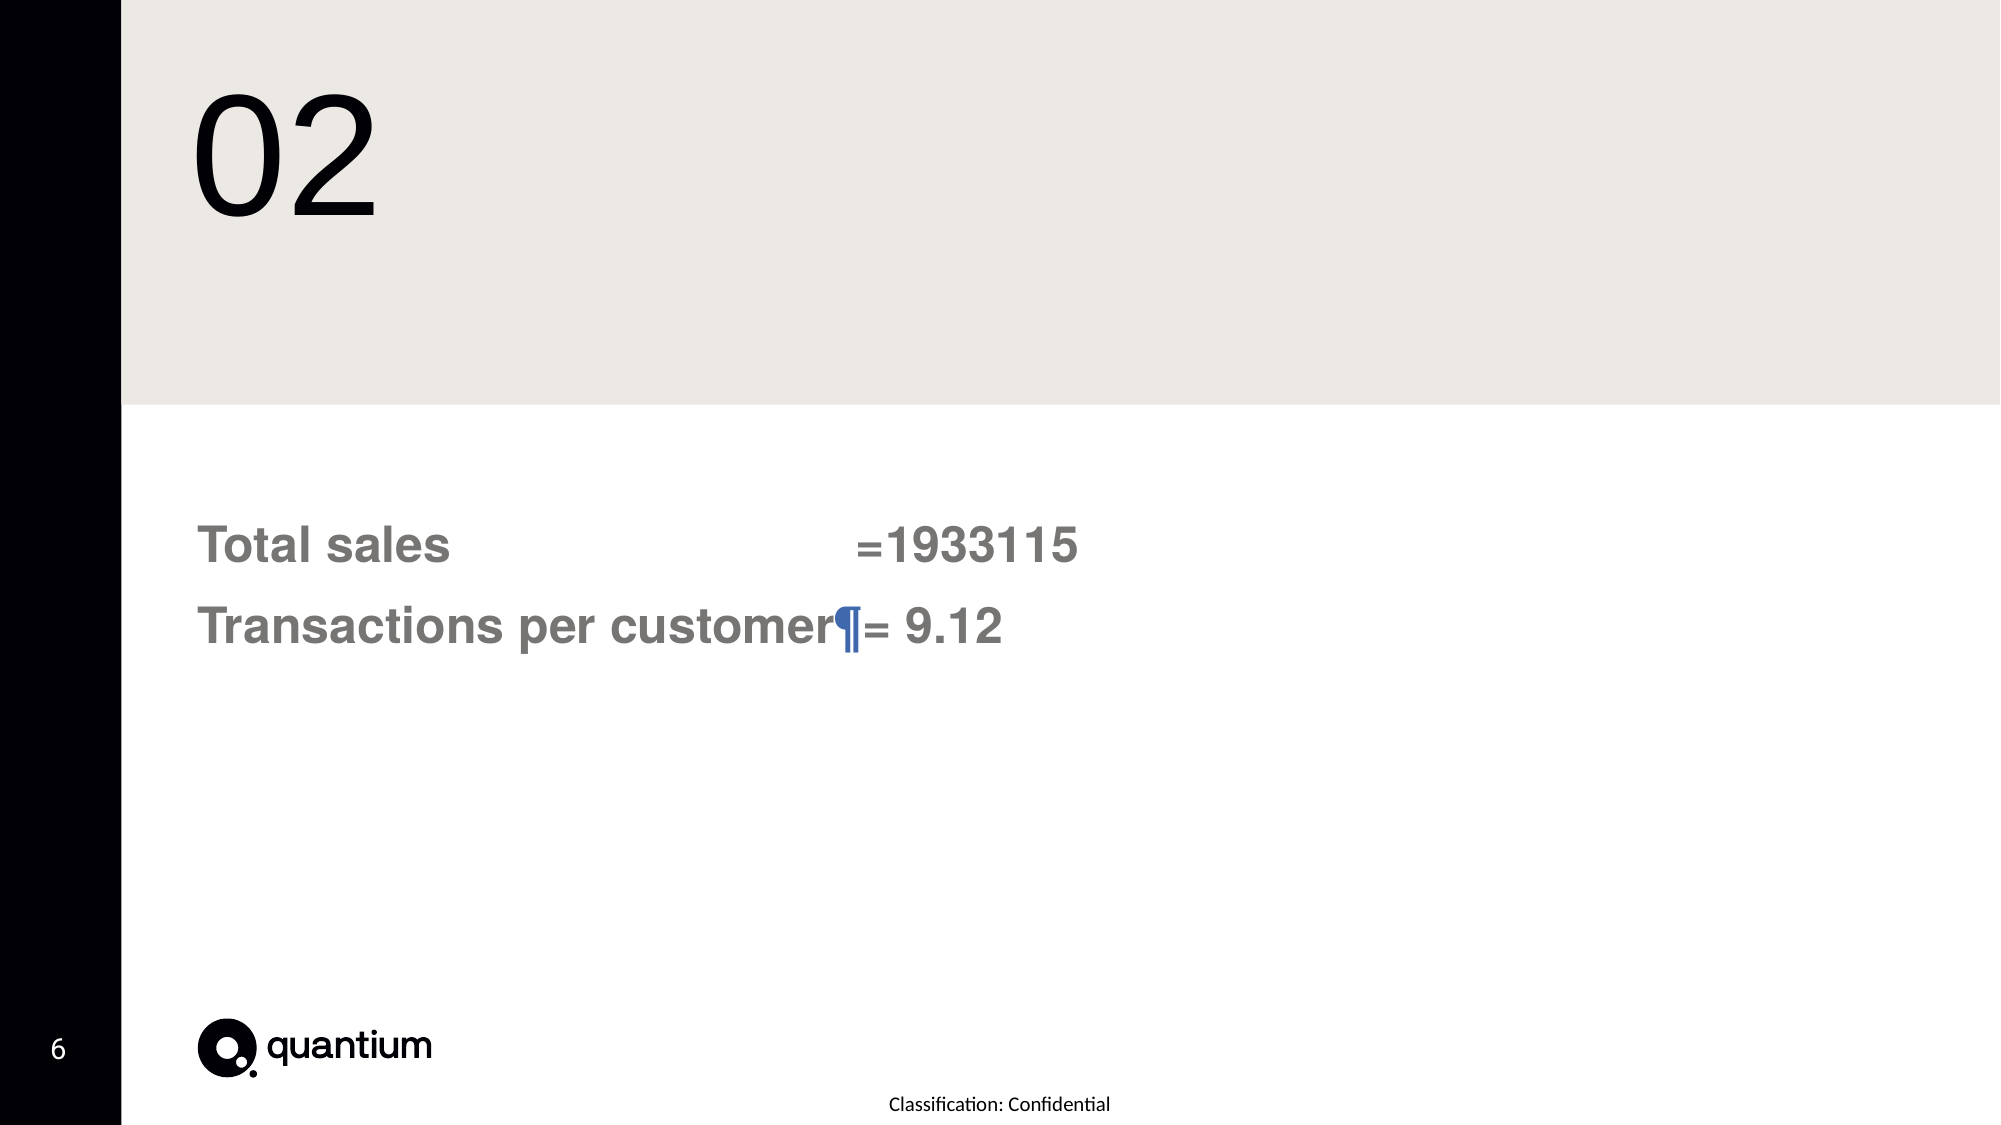

# 02
Total sales                             =1933115
Transactions per customer¶= 9.12